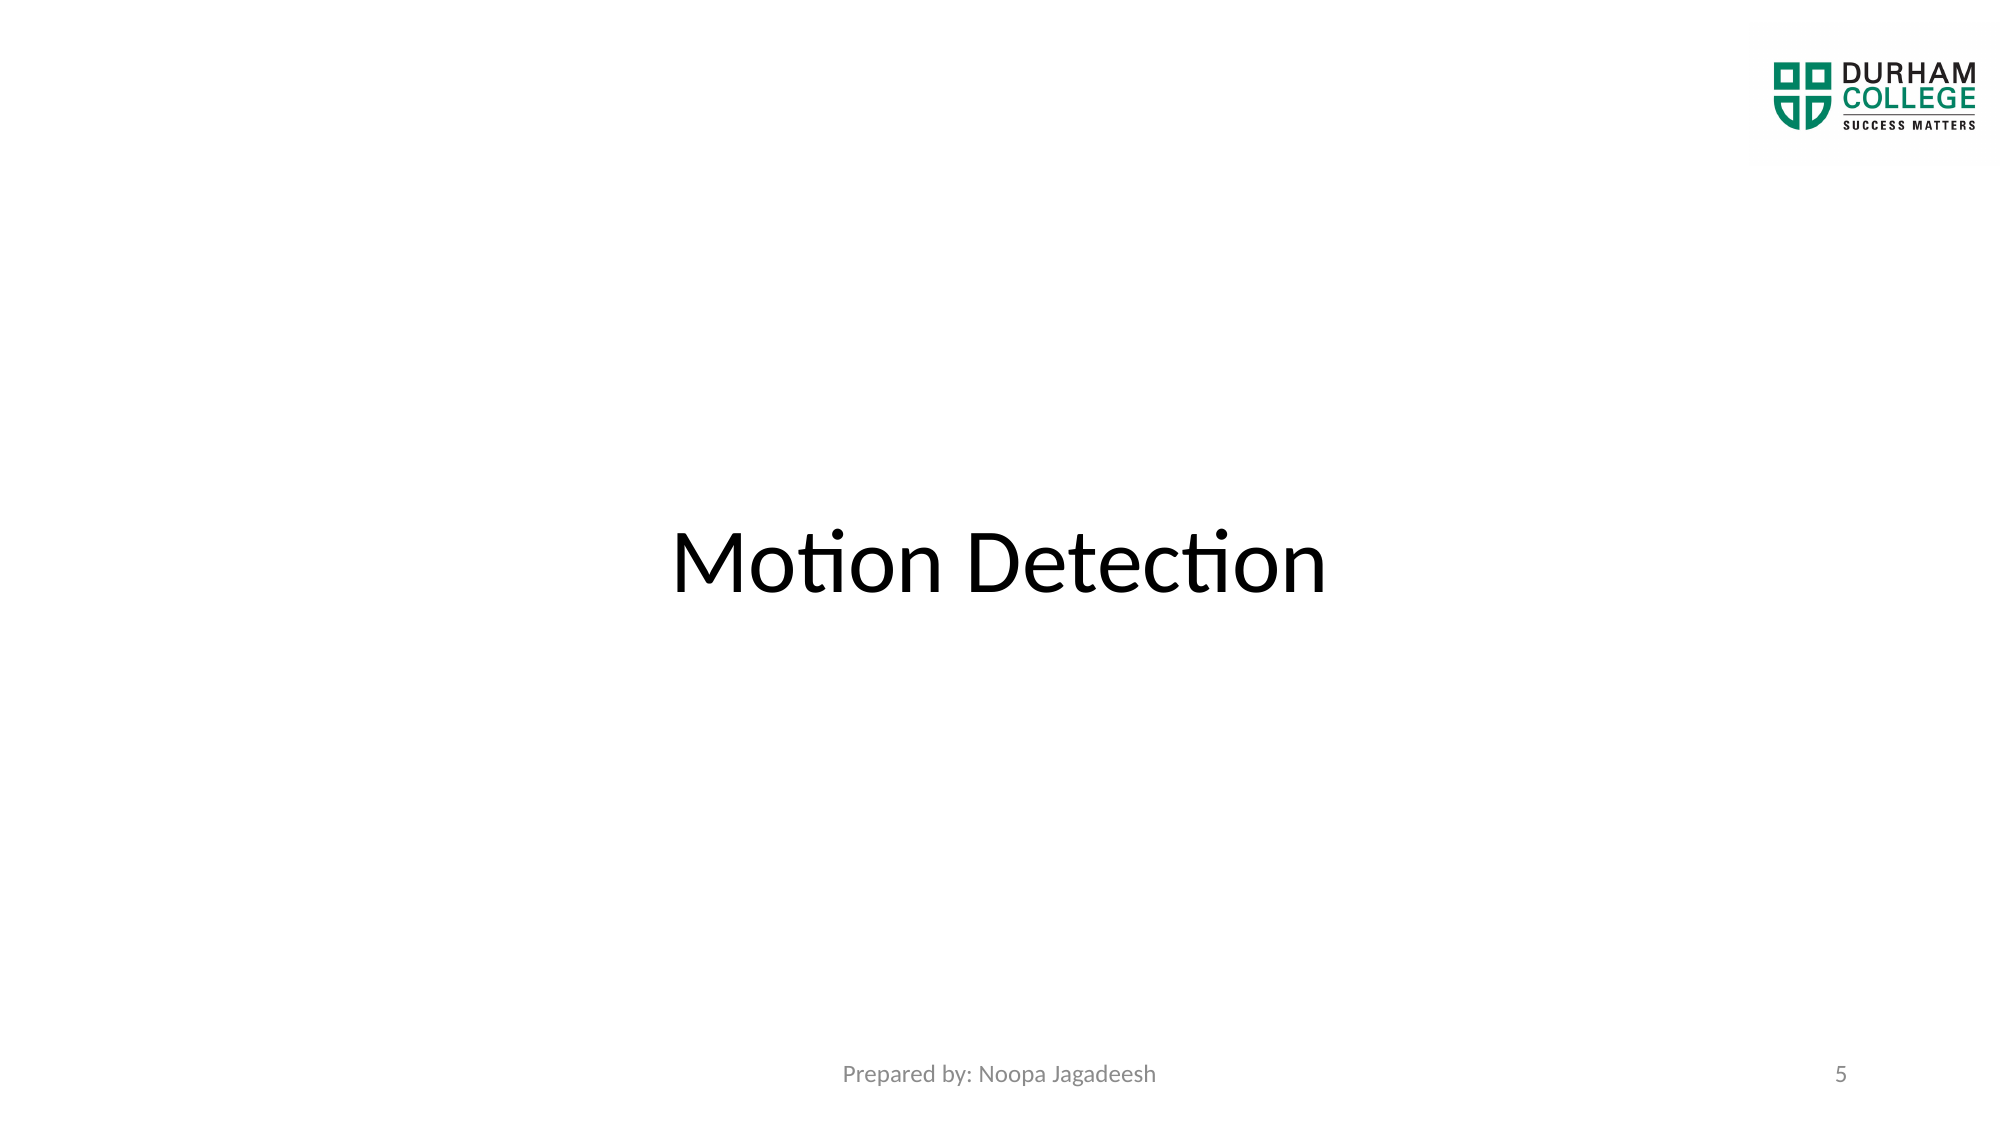

# Motion Detection

Prepared by: Noopa Jagadeesh

5